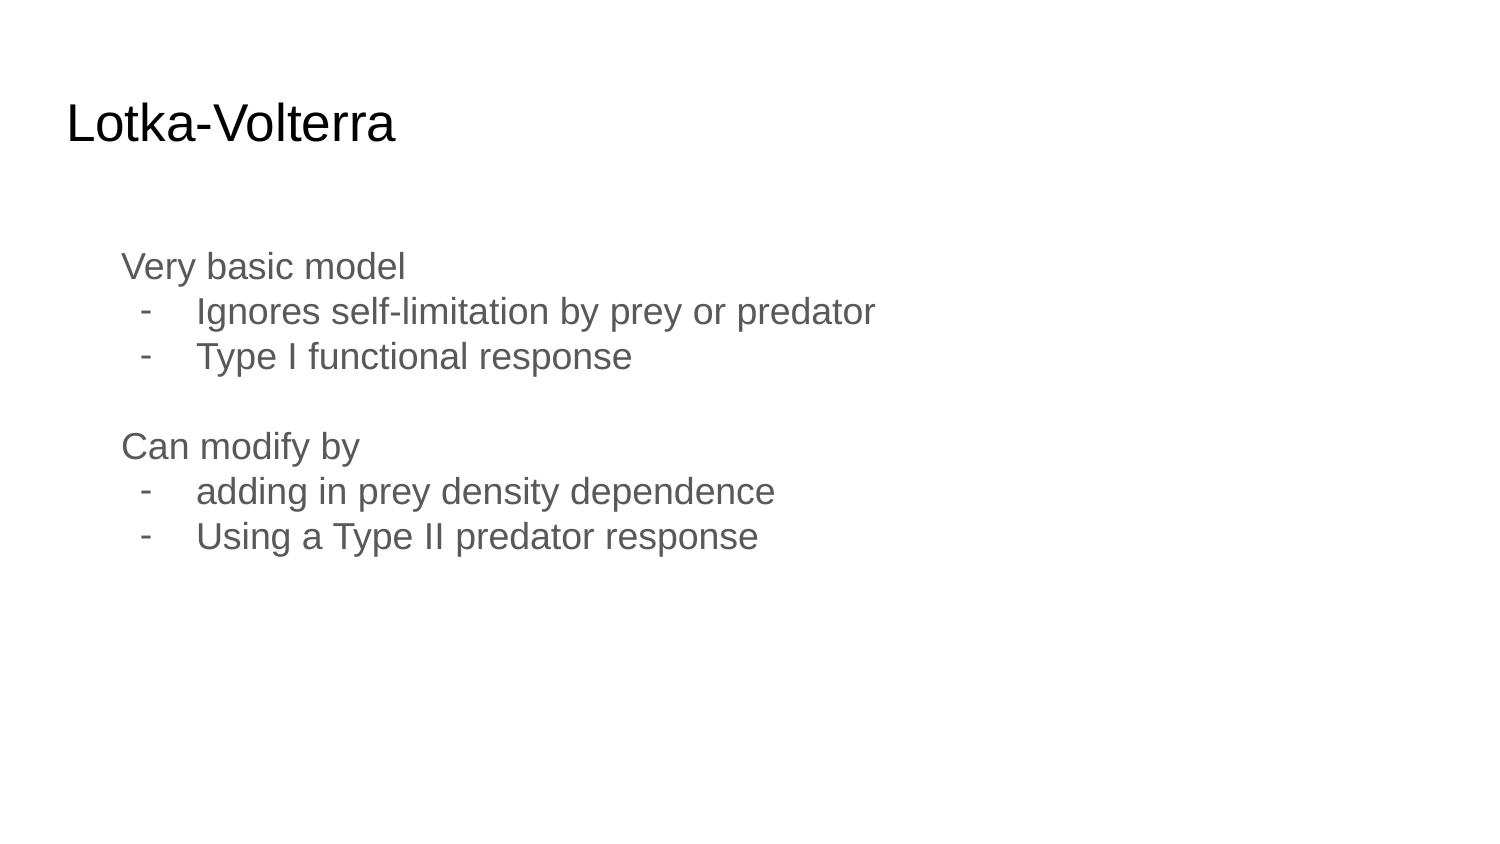

# Lotka-Volterra
Very basic model
Ignores self-limitation by prey or predator
Type I functional response

Can modify by
adding in prey density dependence
Using a Type II predator response